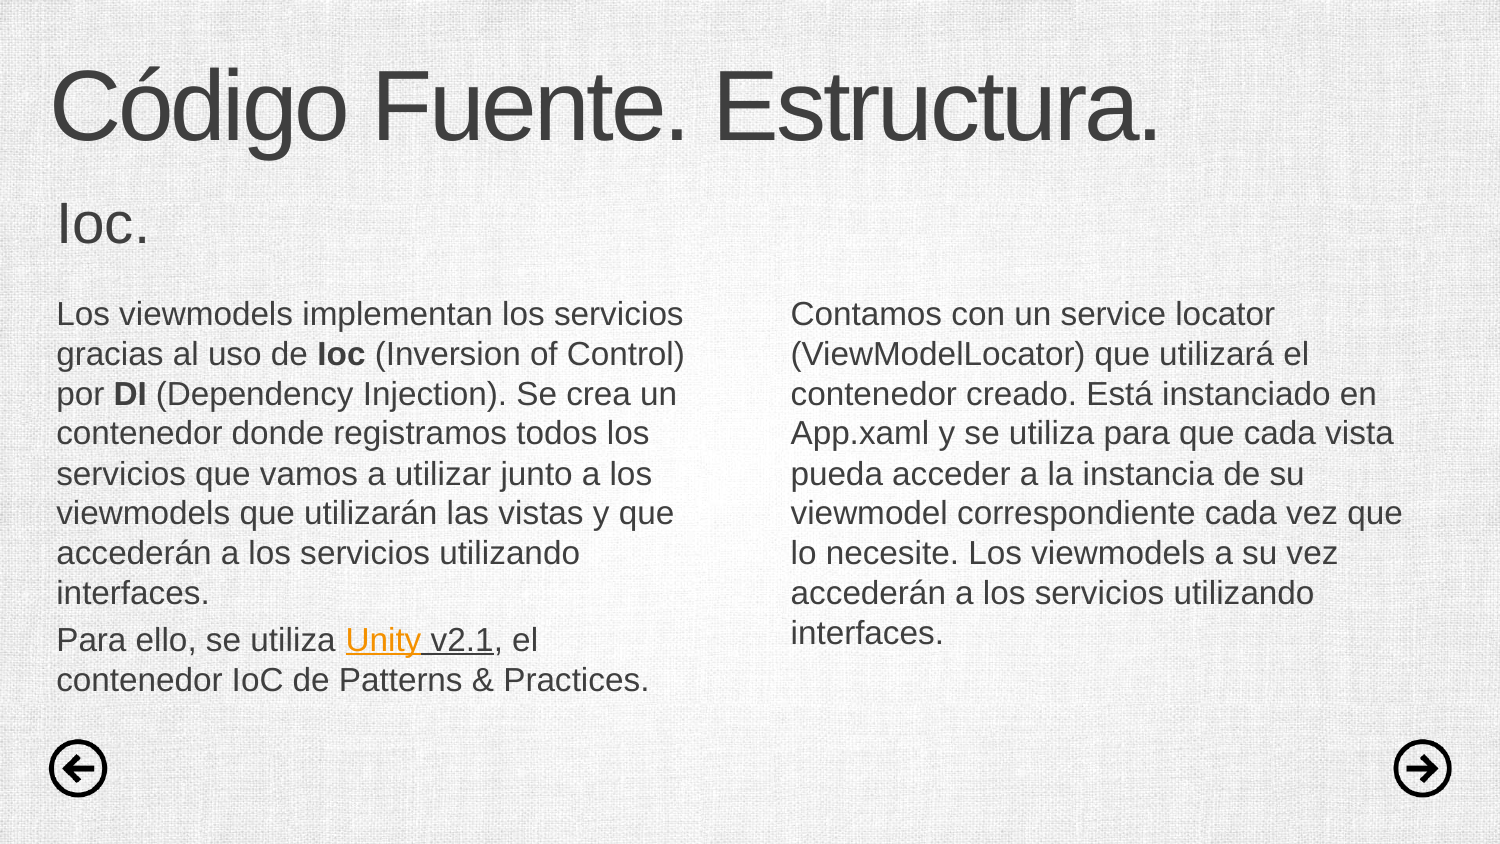

# Código Fuente. Estructura.
Ioc.
Los viewmodels implementan los servicios gracias al uso de Ioc (Inversion of Control) por DI (Dependency Injection). Se crea un contenedor donde registramos todos los servicios que vamos a utilizar junto a los viewmodels que utilizarán las vistas y que accederán a los servicios utilizando interfaces.
Para ello, se utiliza Unity v2.1, el contenedor IoC de Patterns & Practices. Contamos con un service locator (ViewModelLocator) que utilizará el contenedor creado. Está instanciado en App.xaml y se utiliza para que cada vista pueda acceder a la instancia de su viewmodel correspondiente cada vez que lo necesite. Los viewmodels a su vez  accederán a los servicios utilizando interfaces.